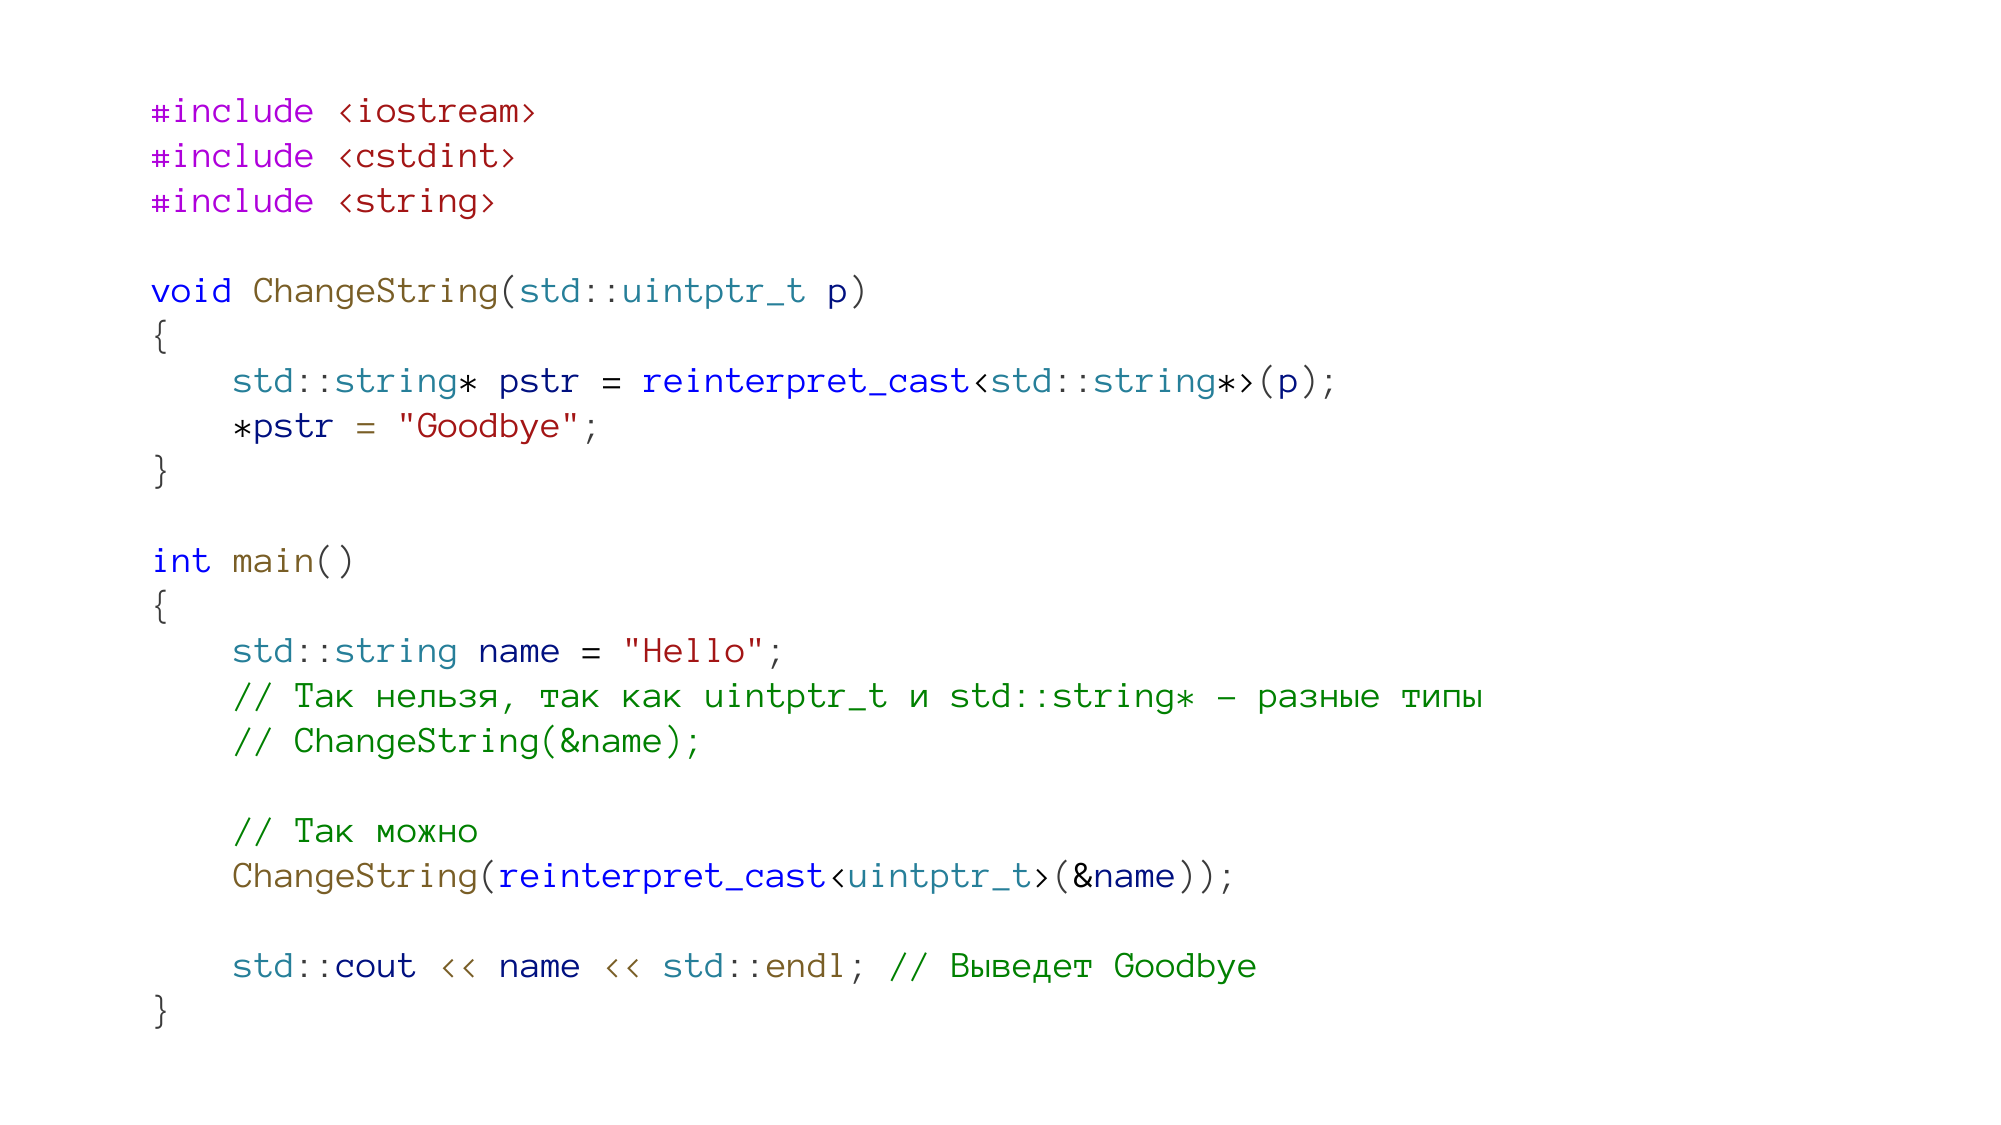

#include <iostream>
#include <cstdint>
#include <string>

void ChangeString(std::uintptr_t p)
{
    std::string* pstr = reinterpret_cast<std::string*>(p);
    *pstr = "Goodbye";
}
int main()
{
    std::string name = "Hello";
    // Так нельзя, так как uintptr_t и std::string* - разные типы
    // ChangeString(&name);

    // Так можно
    ChangeString(reinterpret_cast<uintptr_t>(&name));

    std::cout << name << std::endl; // Выведет Goodbye
}